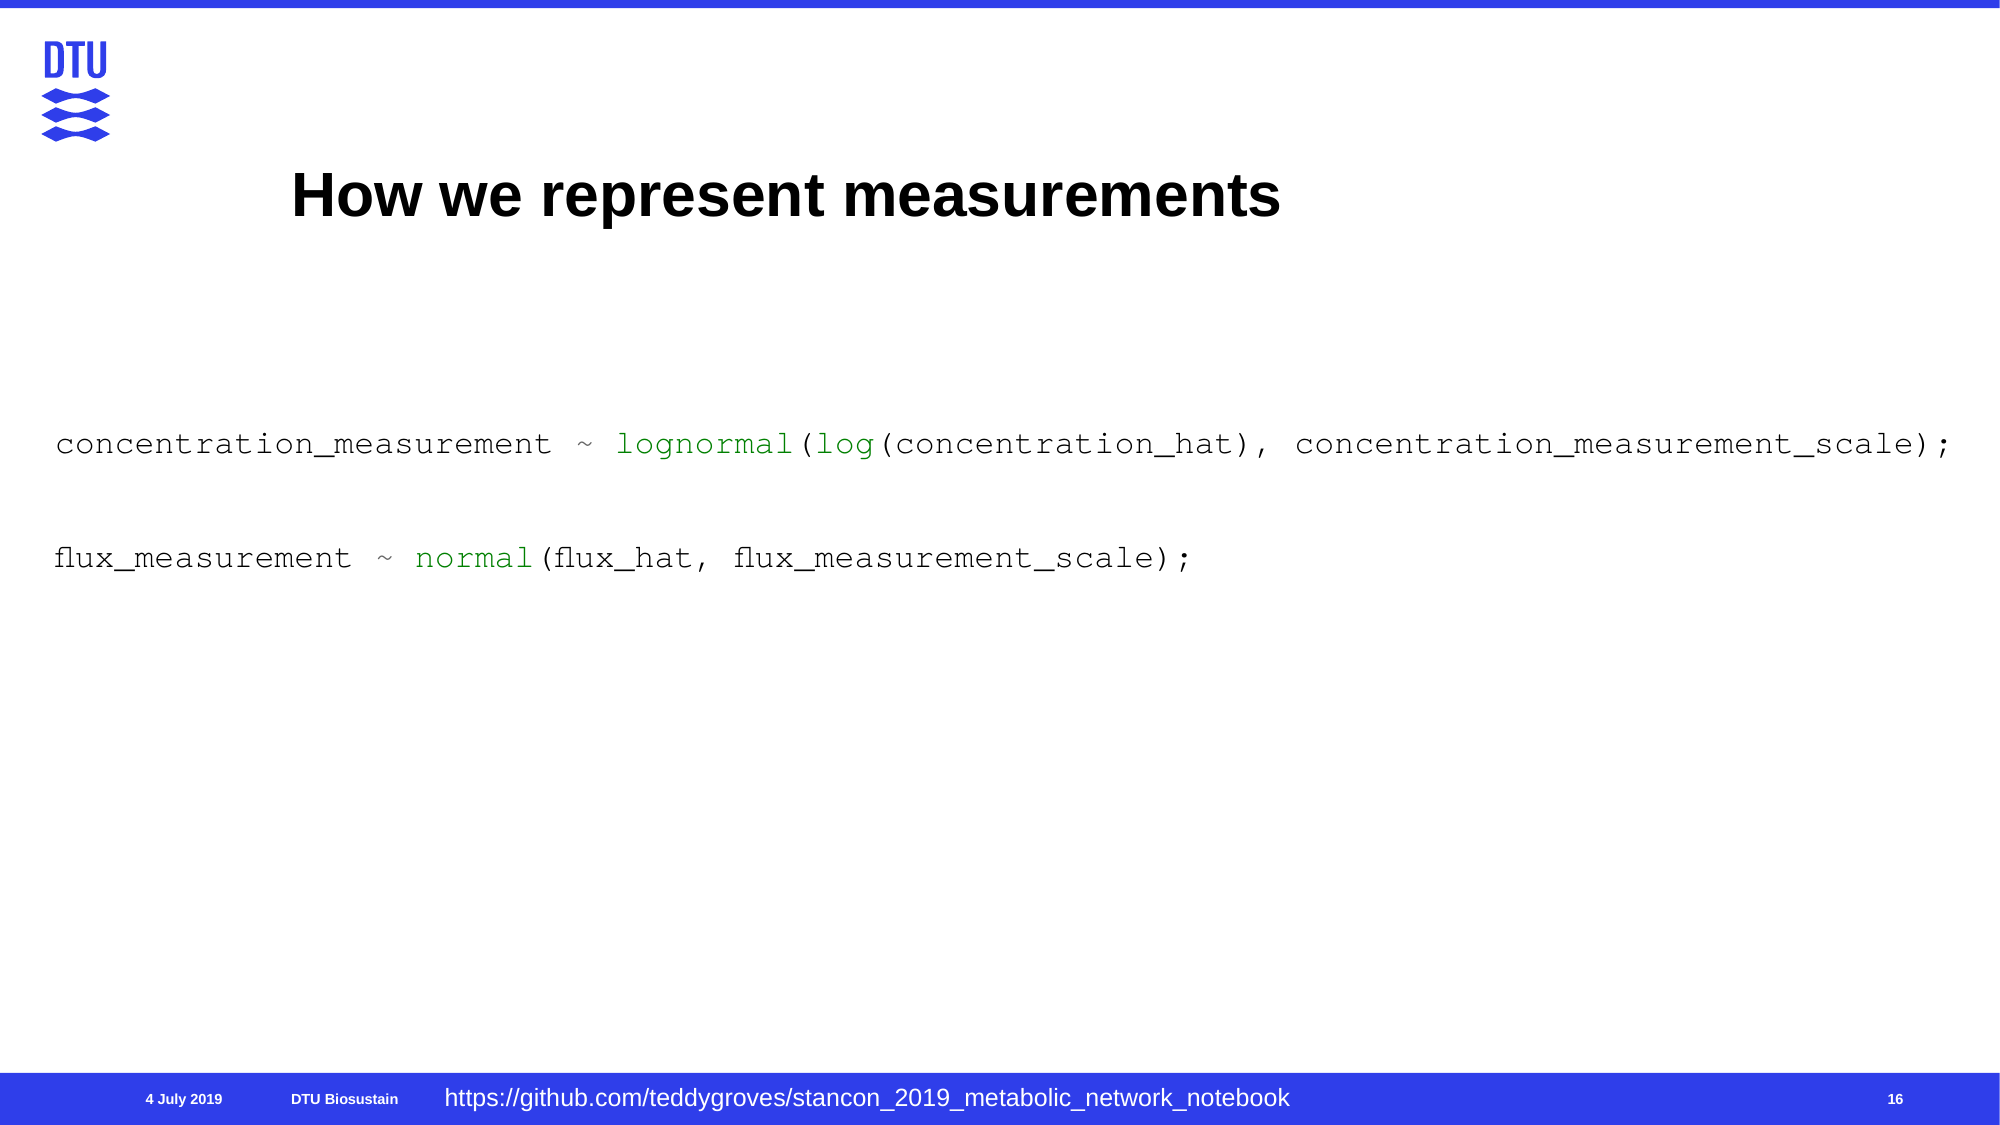

# How we represent measurements

  concentration_measurement ~ lognormal(log(concentration_hat), concentration_measurement_scale);

  flux_measurement ~ normal(flux_hat, flux_measurement_scale);

16
https://github.com/teddygroves/stancon_2019_metabolic_network_notebook